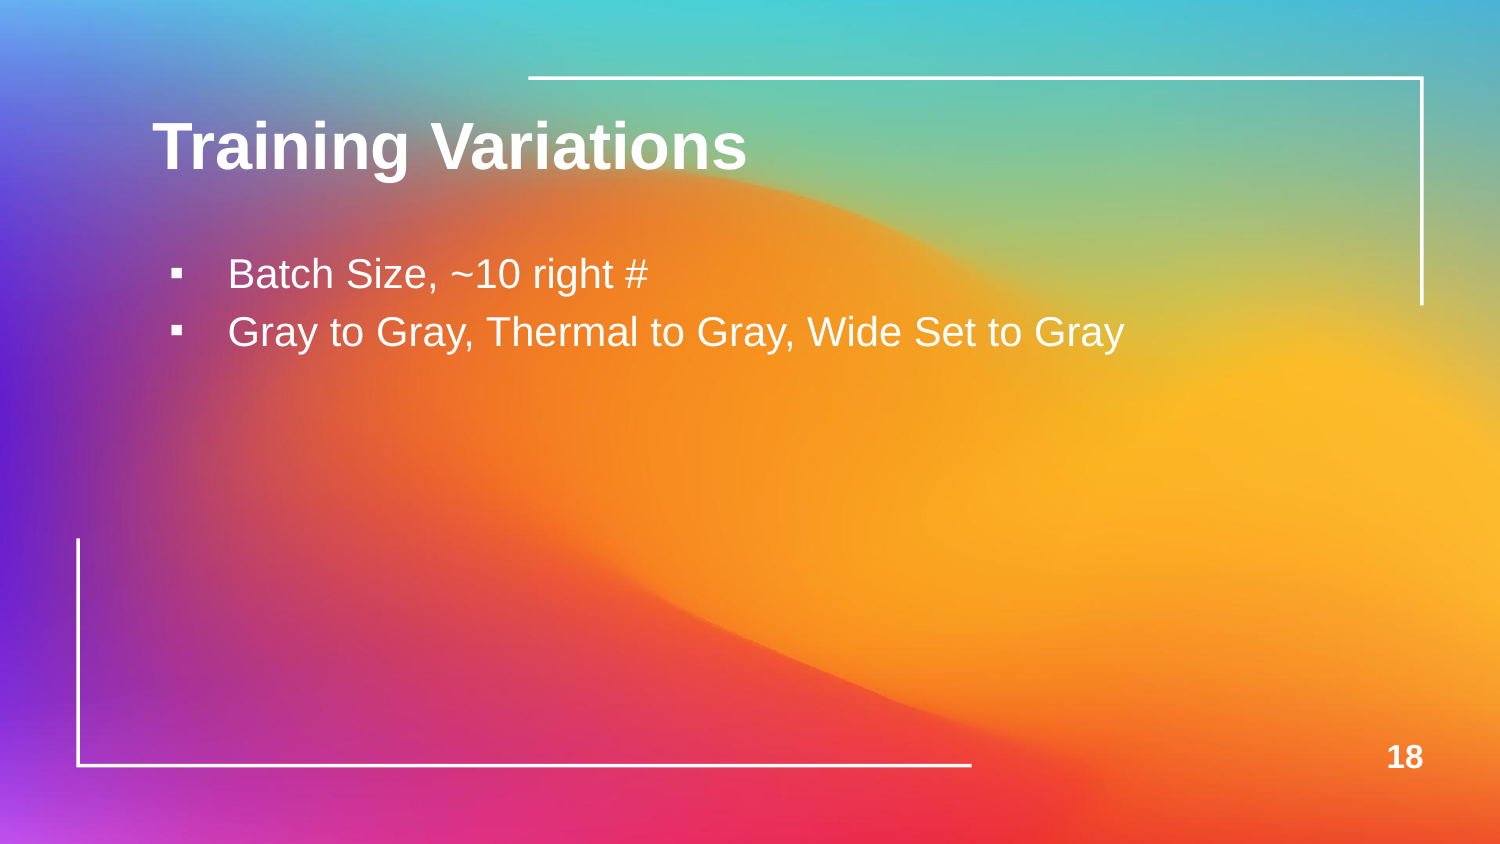

Training Variations
Batch Size, ~10 right #
Gray to Gray, Thermal to Gray, Wide Set to Gray

18